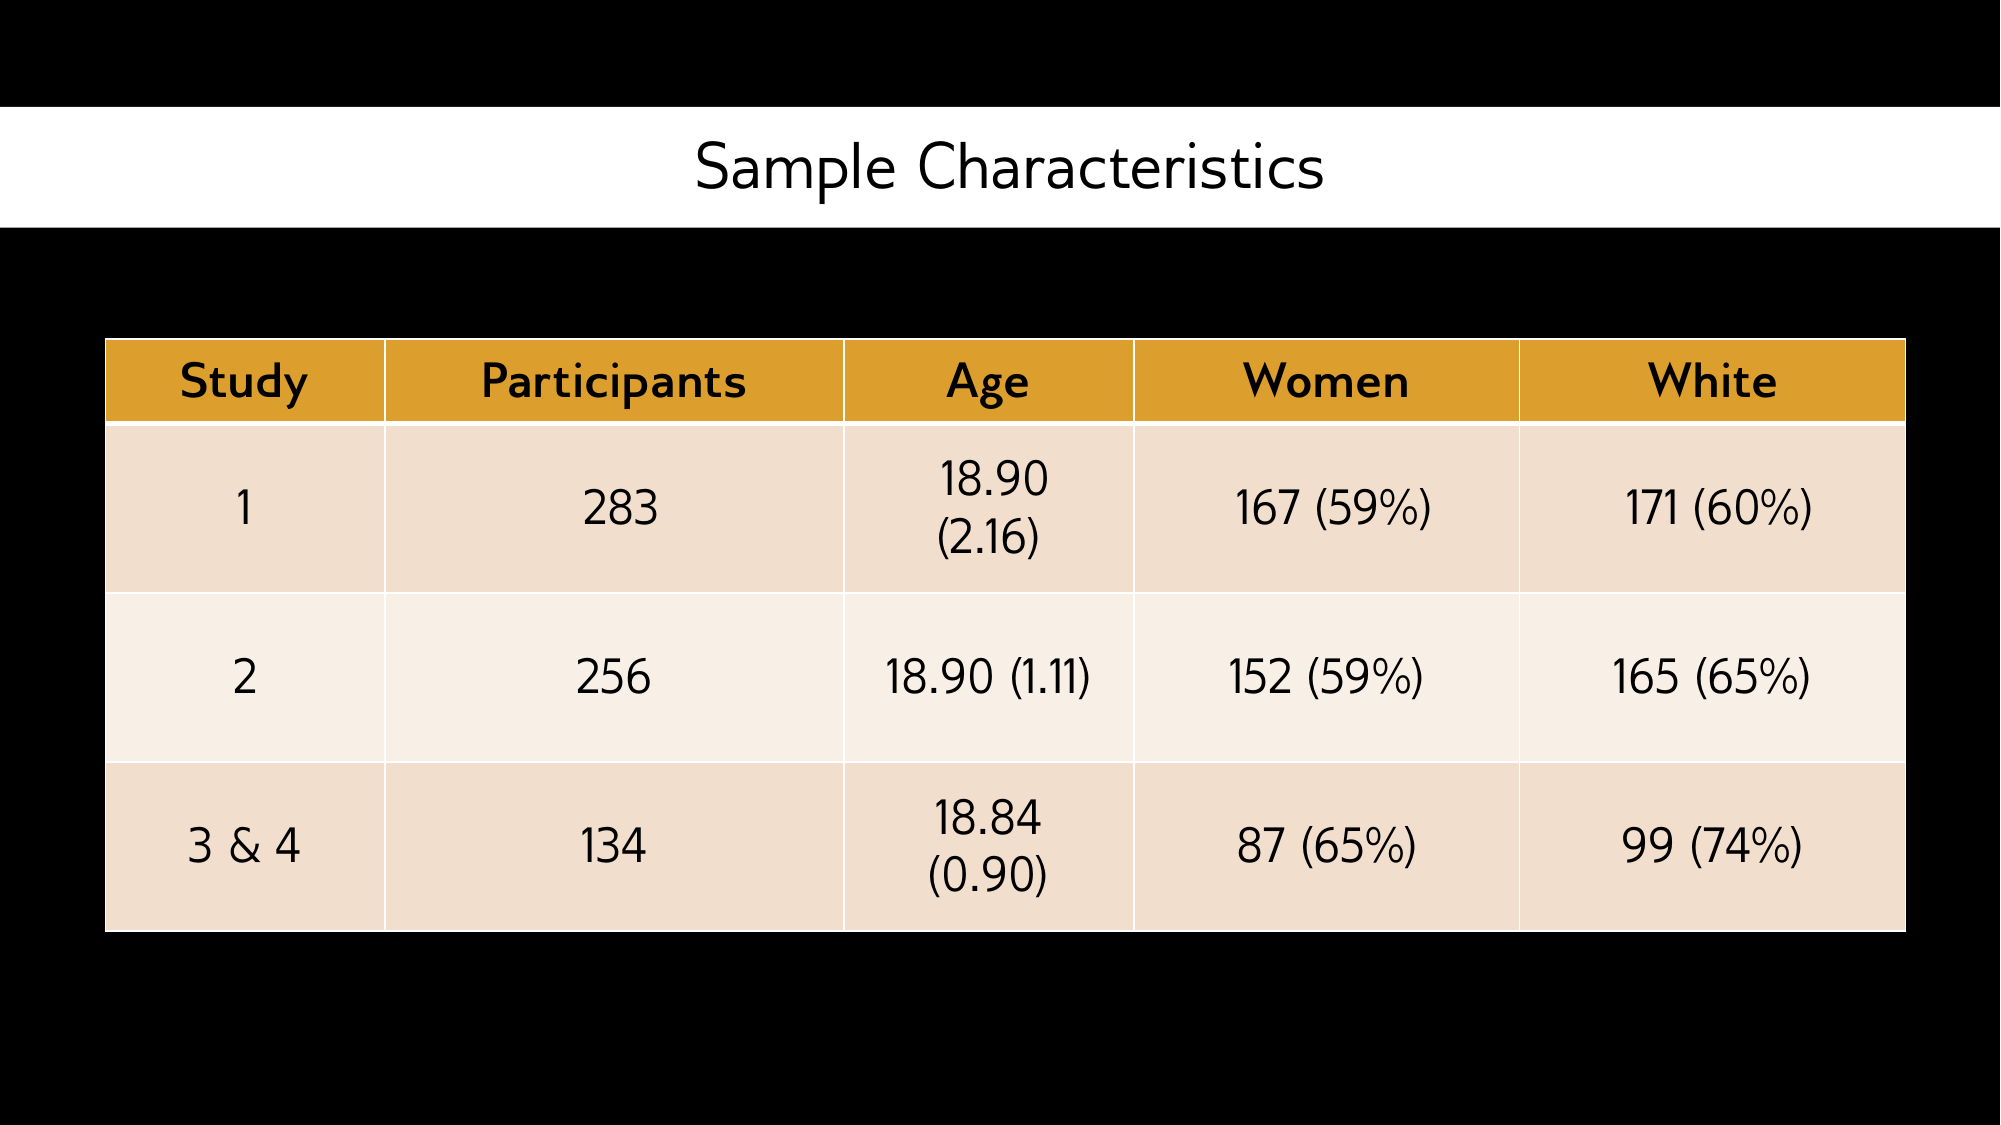

# Sample Characteristics

| Study | Participants | Age | Women | White |
| --- | --- | --- | --- | --- |
| 1 | 283 | 18.90 (2.16) | 167 (59%) | 171 (60%) |
| 2 | 256 | 18.90 (1.11) | 152 (59%) | 165 (65%) |
| 3 & 4 | 134 | 18.84 (0.90) | 87 (65%) | 99 (74%) |